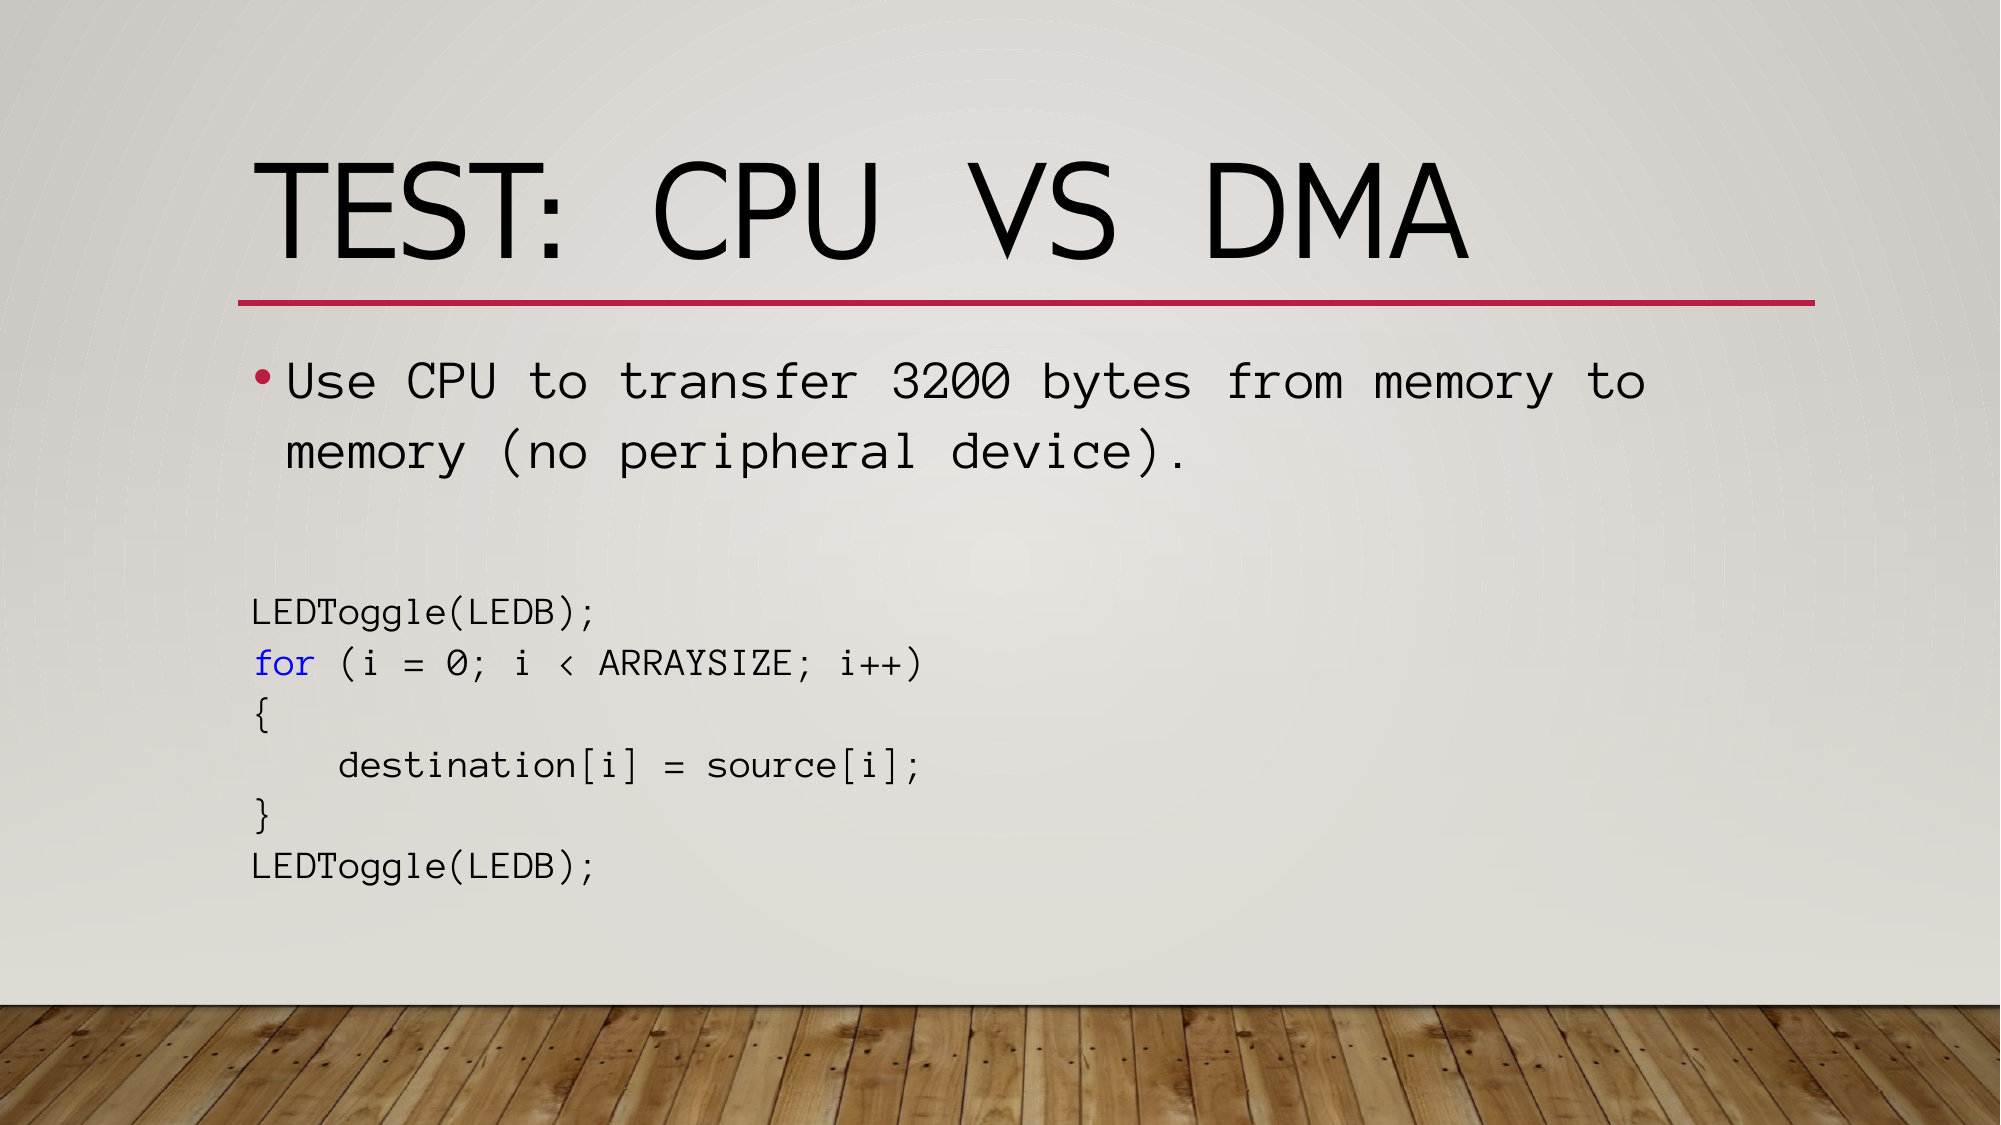

# Test:  CPU  vs  DMA
Use CPU to transfer 3200 bytes from memory to memory (no peripheral device).

LEDToggle(LEDB);
for (i = 0; i < ARRAYSIZE; i++)
{
    destination[i] = source[i];
}
LEDToggle(LEDB);